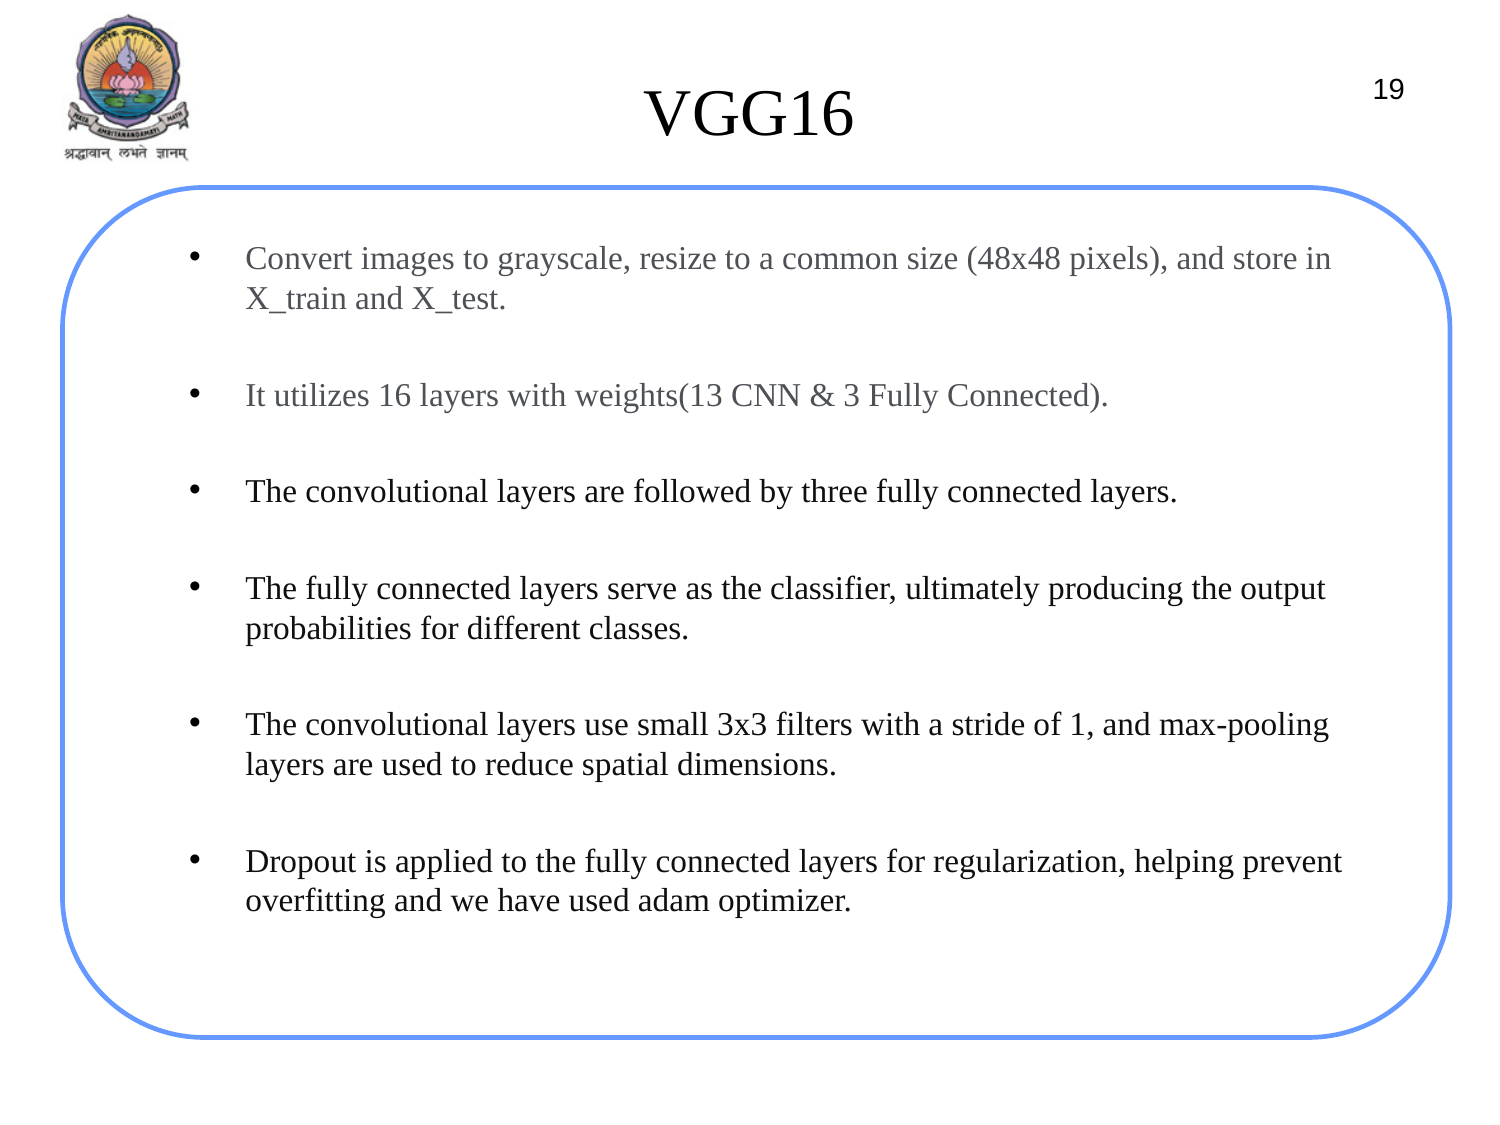

VGG16
19
Convert images to grayscale, resize to a common size (48x48 pixels), and store in X_train and X_test.

It utilizes 16 layers with weights(13 CNN & 3 Fully Connected).

The convolutional layers are followed by three fully connected layers.

The fully connected layers serve as the classifier, ultimately producing the output probabilities for different classes.

The convolutional layers use small 3x3 filters with a stride of 1, and max-pooling layers are used to reduce spatial dimensions.

Dropout is applied to the fully connected layers for regularization, helping prevent overfitting and we have used adam optimizer.